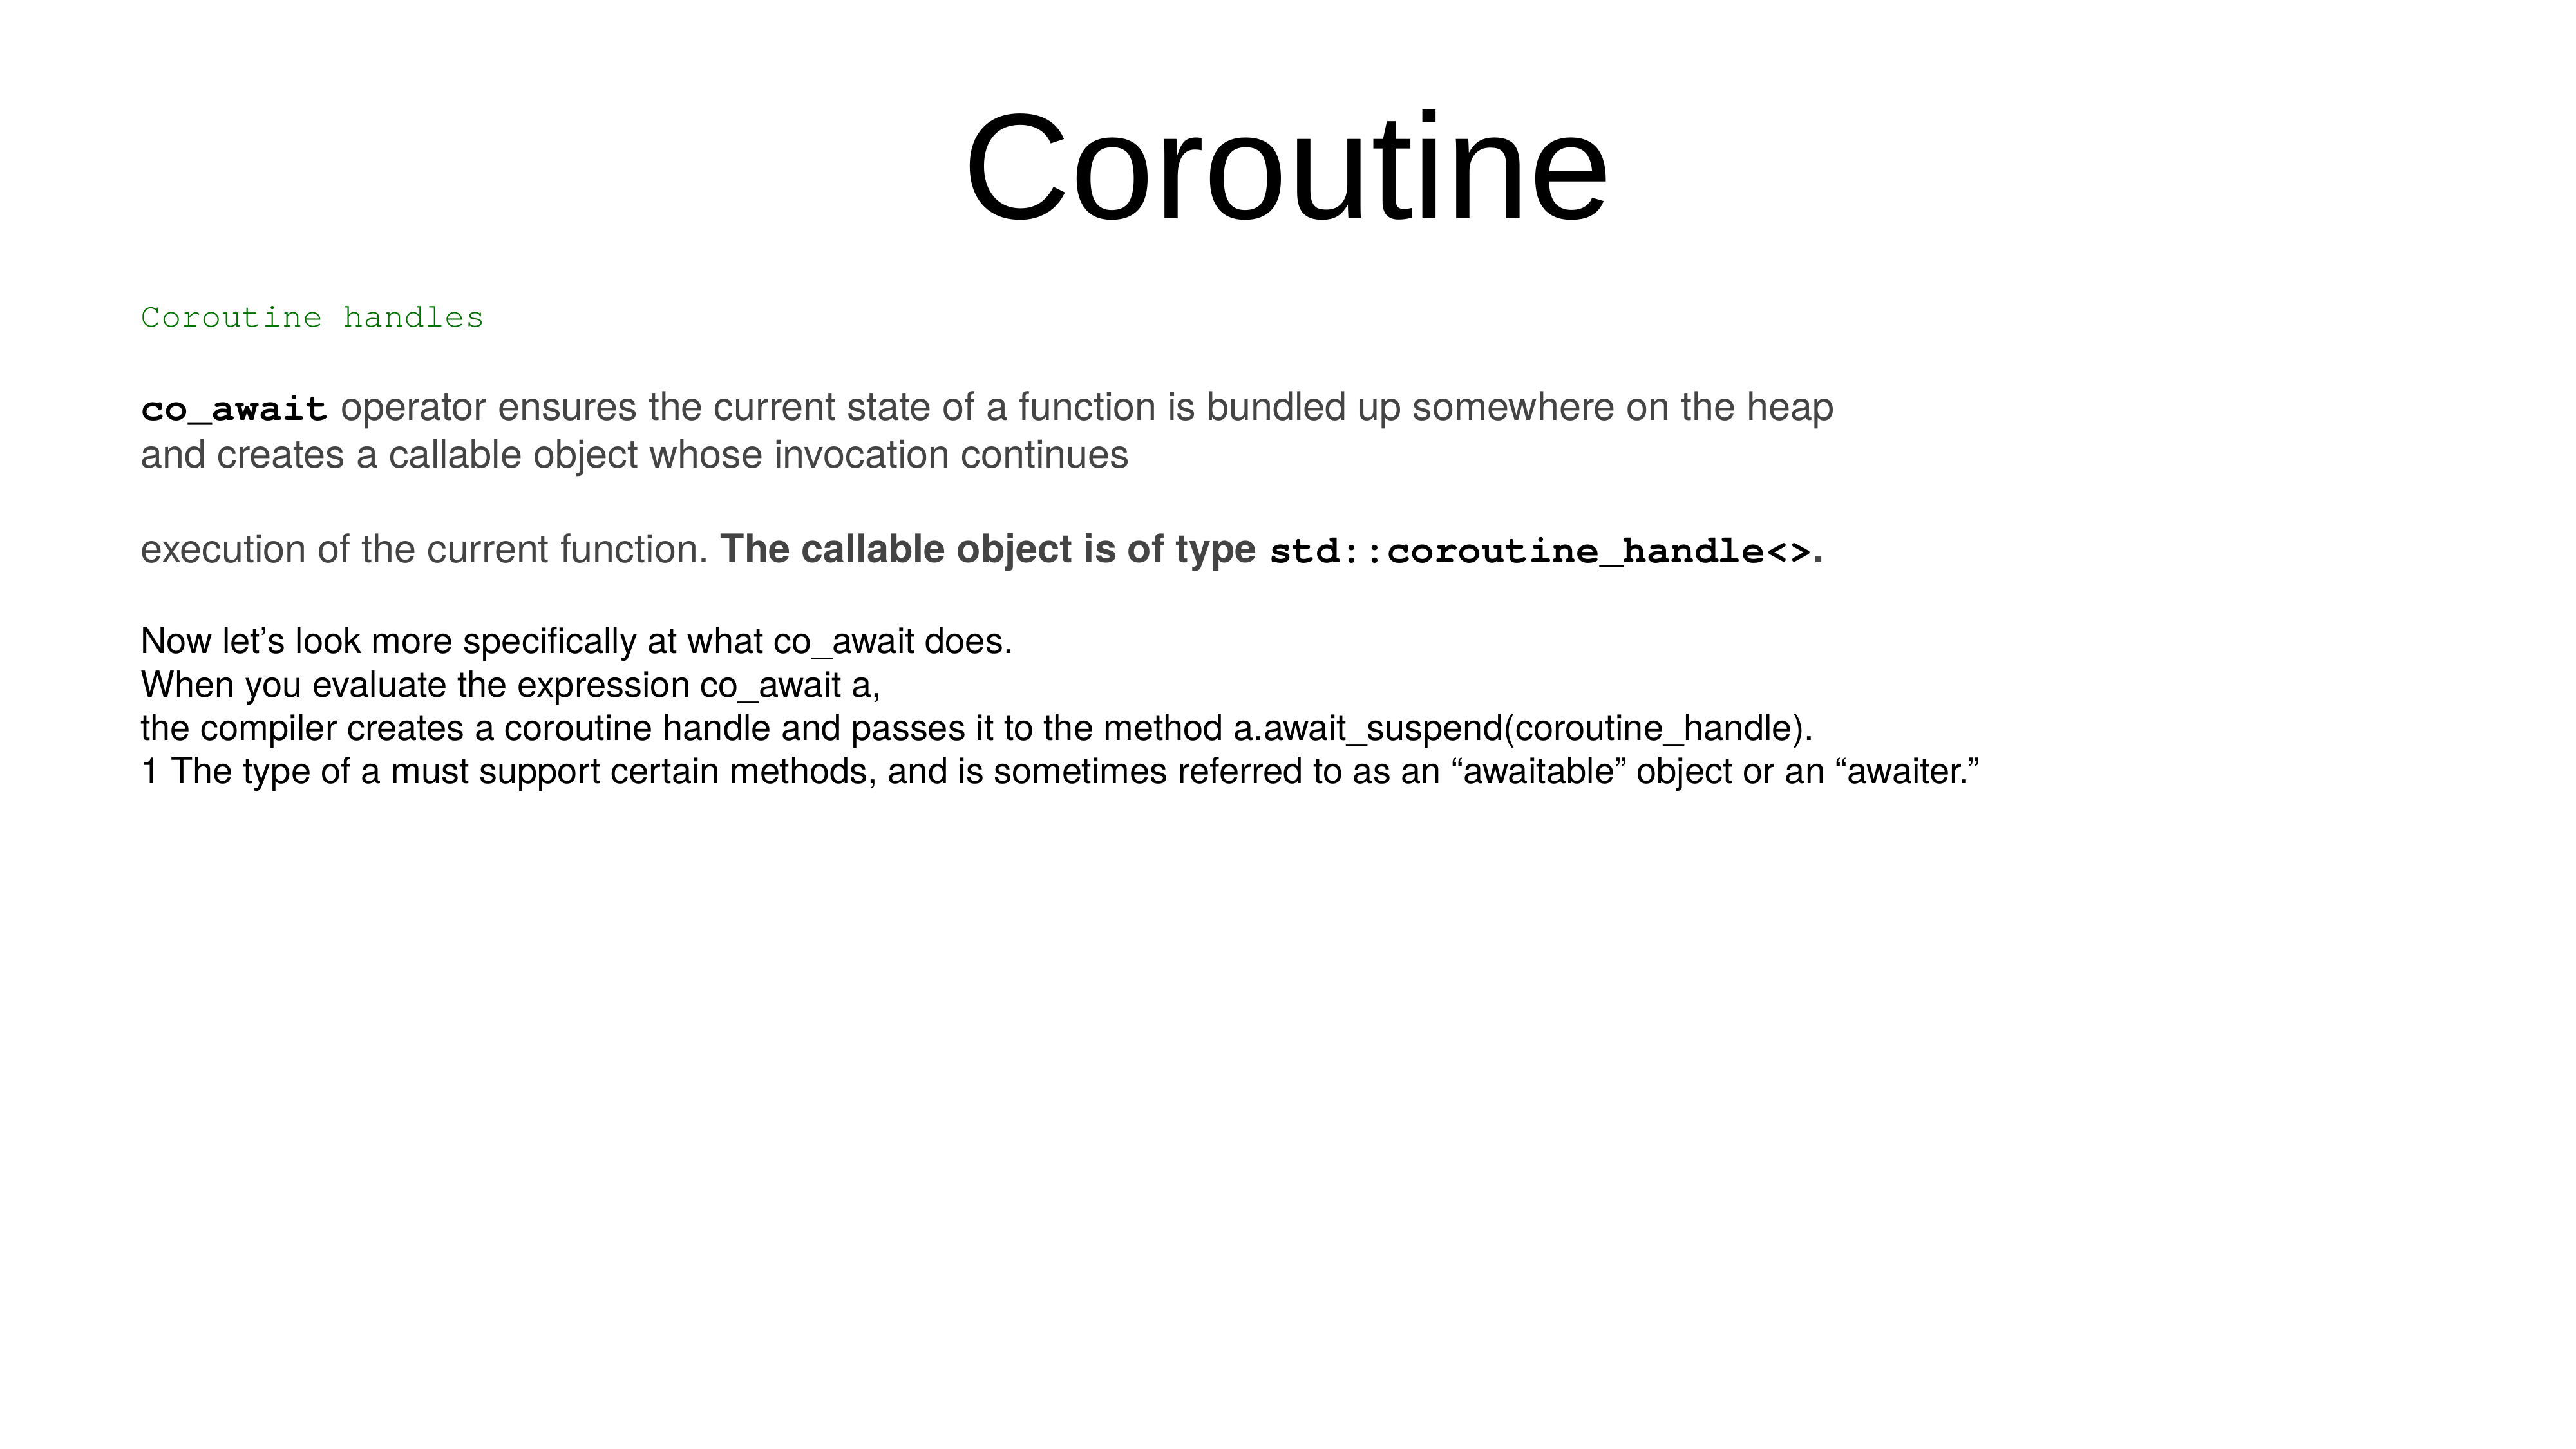

# Coroutine
Coroutine handles

co_await operator ensures the current state of a function is bundled up somewhere on the heap
and creates a callable object whose invocation continues

execution of the current function. The callable object is of type std::coroutine_handle<>.

Now let’s look more specifically at what co_await does.
When you evaluate the expression co_await a,
the compiler creates a coroutine handle and passes it to the method a.await_suspend(coroutine_handle).
1 The type of a must support certain methods, and is sometimes referred to as an “awaitable” object or an “awaiter.”